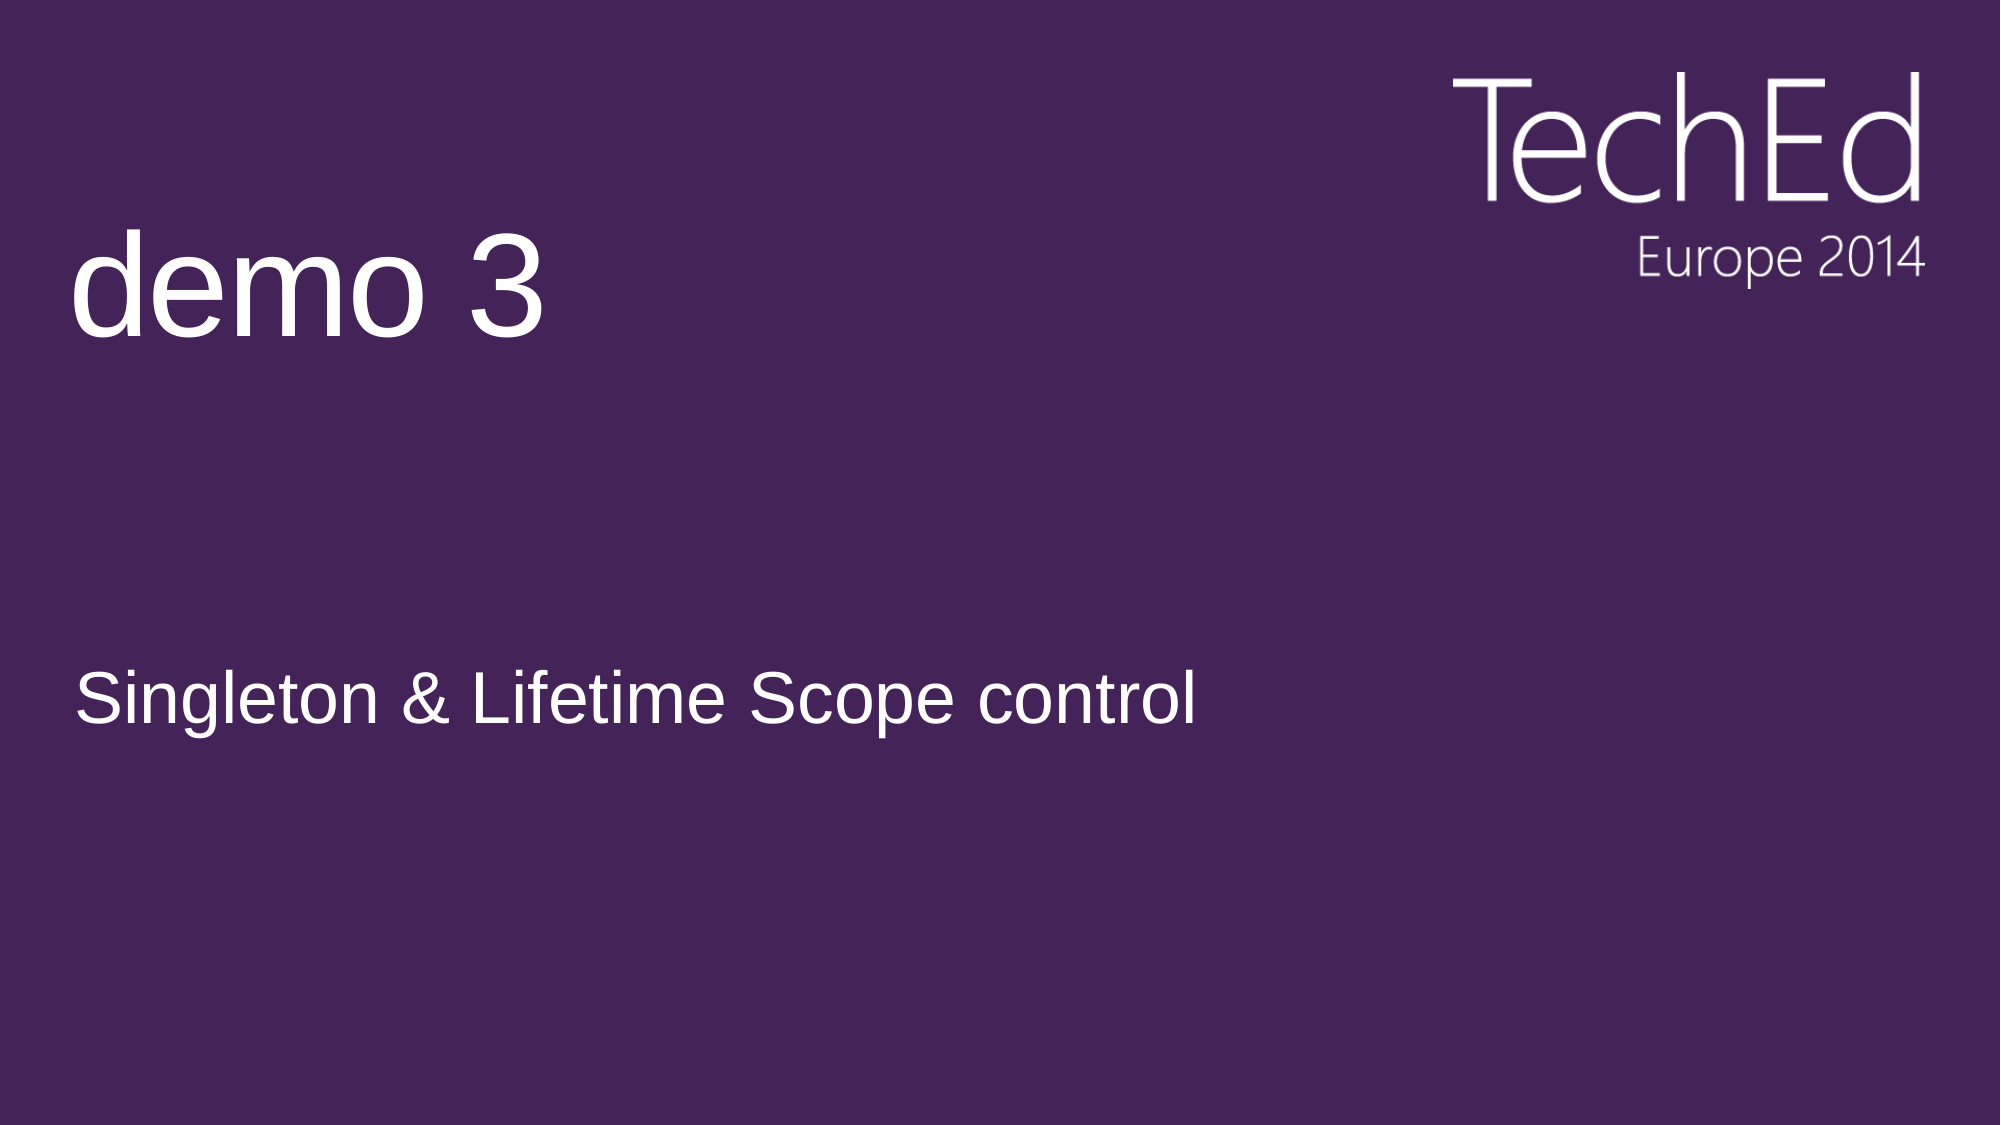

# demo 3
Singleton & Lifetime Scope control